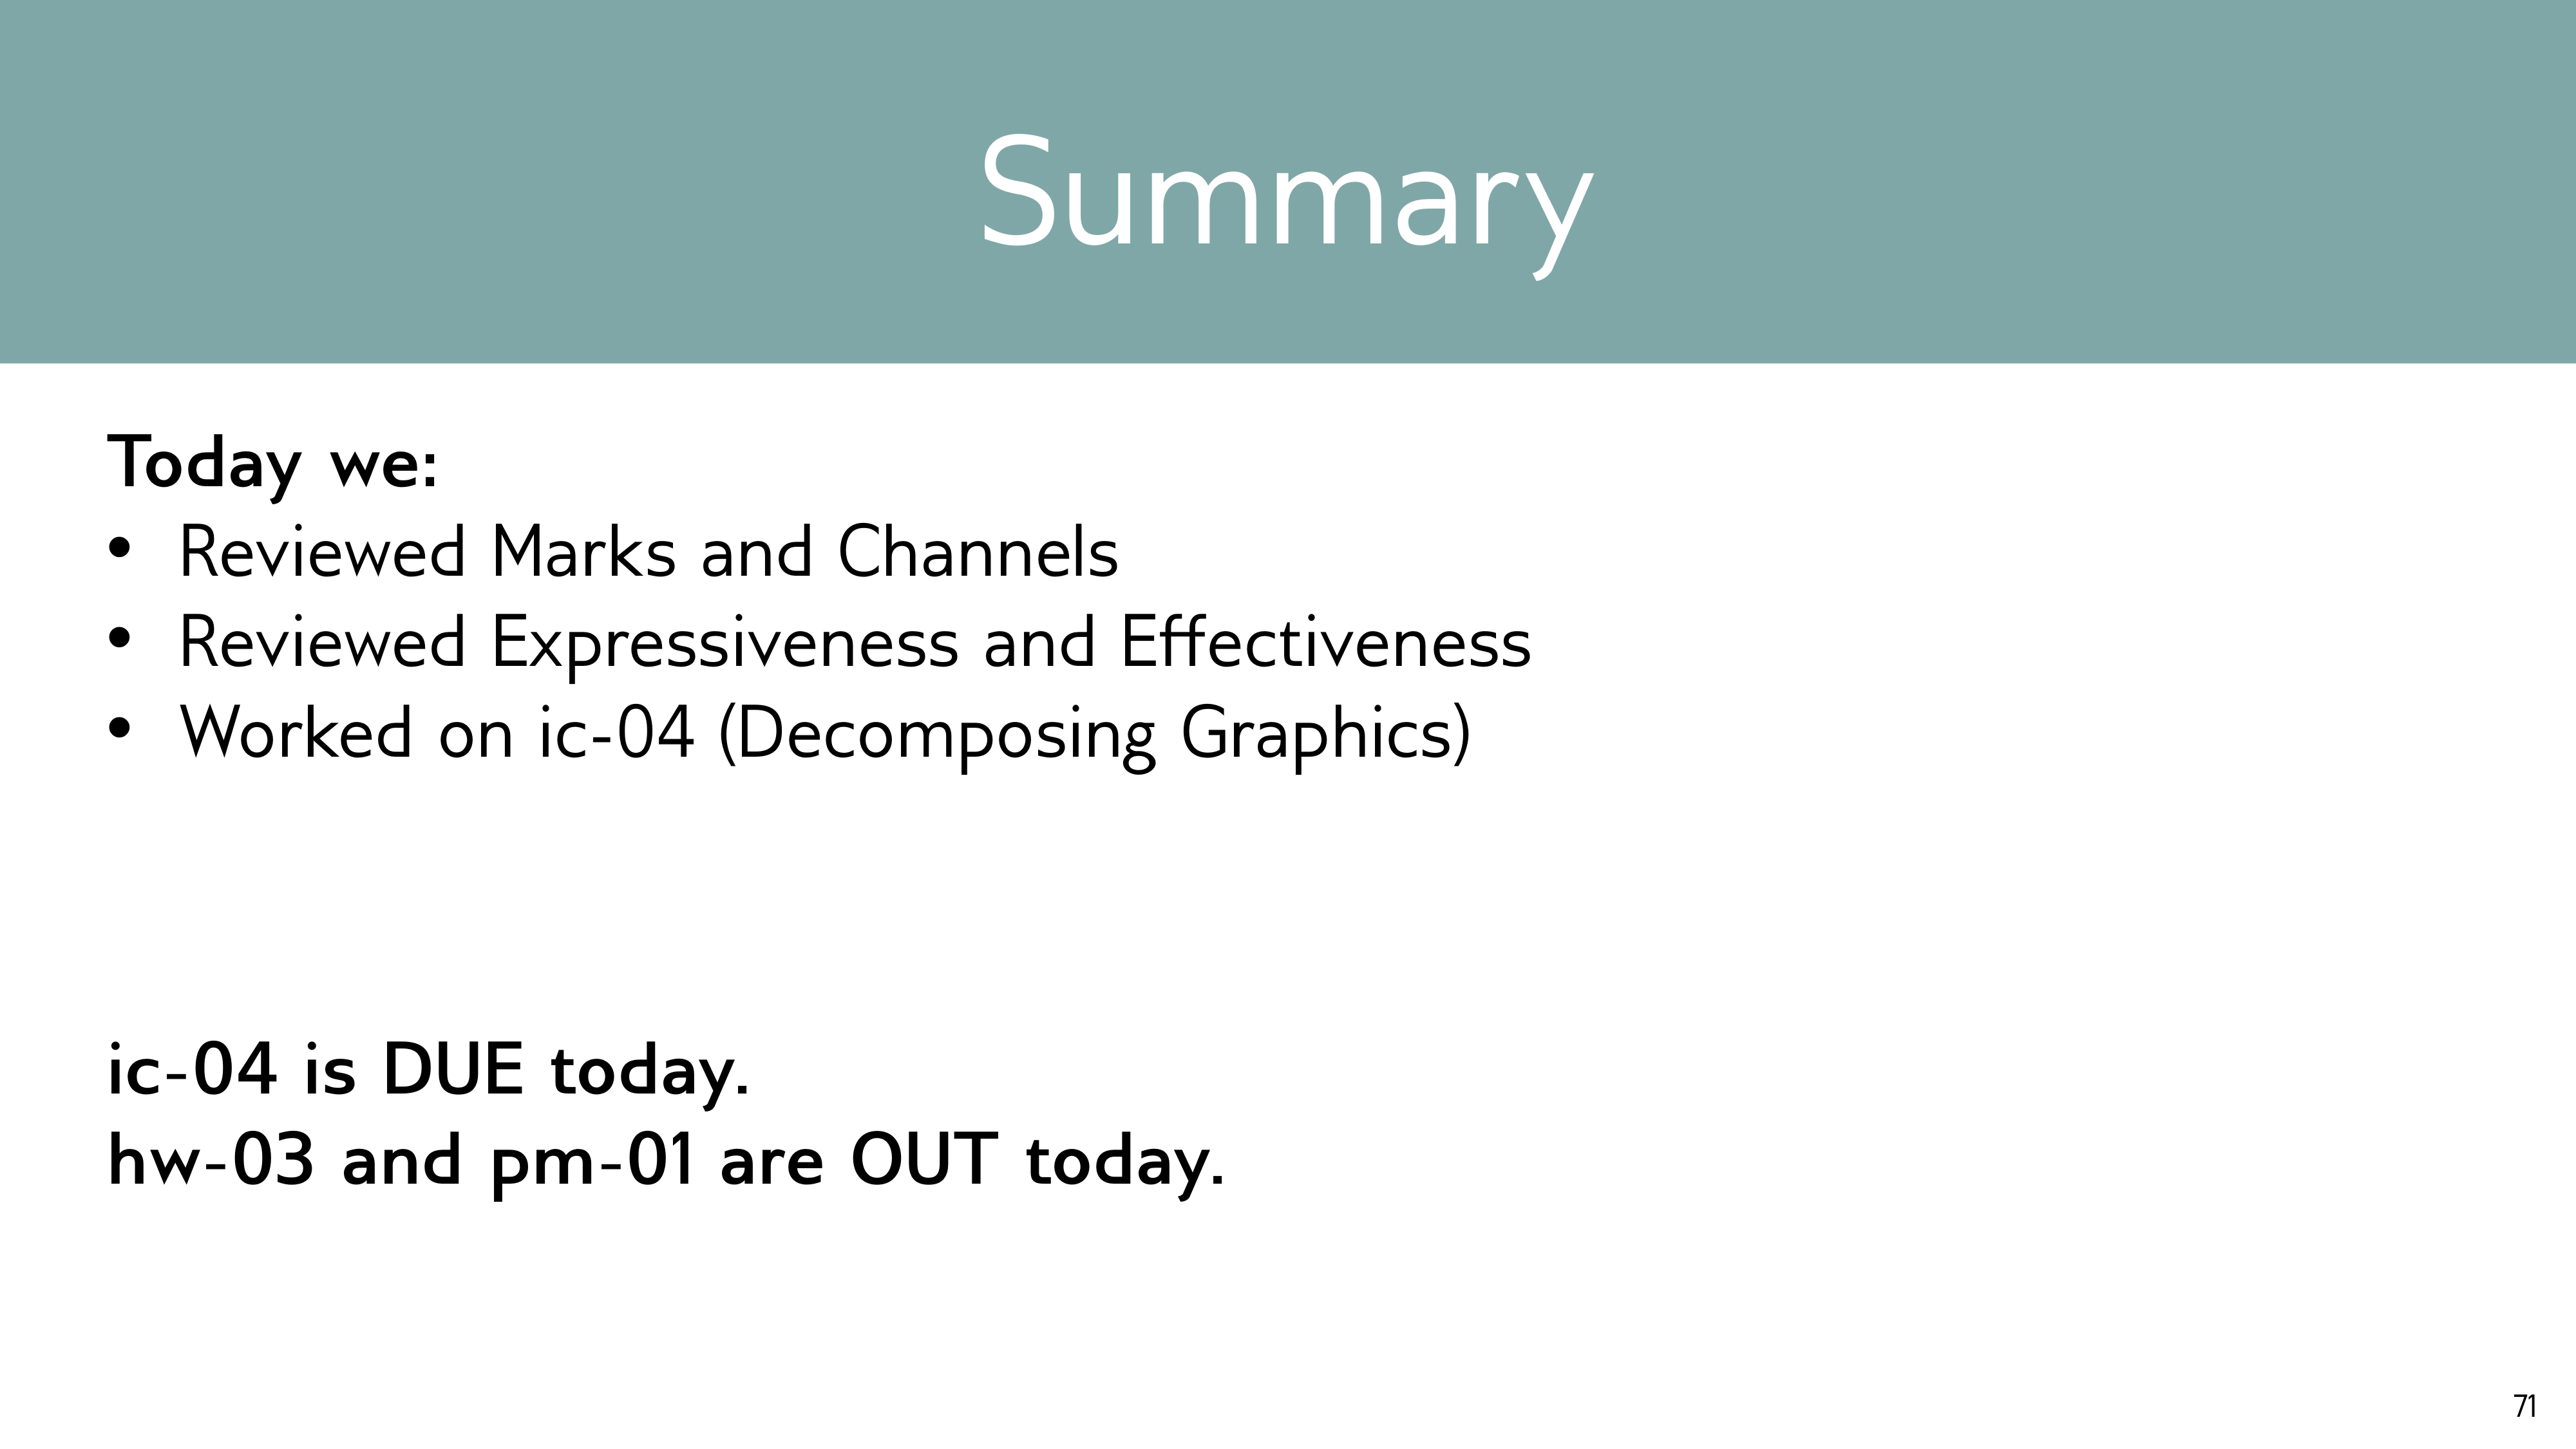

Summary
Today we:
Reviewed Marks and Channels
Reviewed Expressiveness and Effectiveness
Worked on ic-04 (Decomposing Graphics)
ic-04 is DUE today.
hw-03 and pm-01 are OUT today.
71